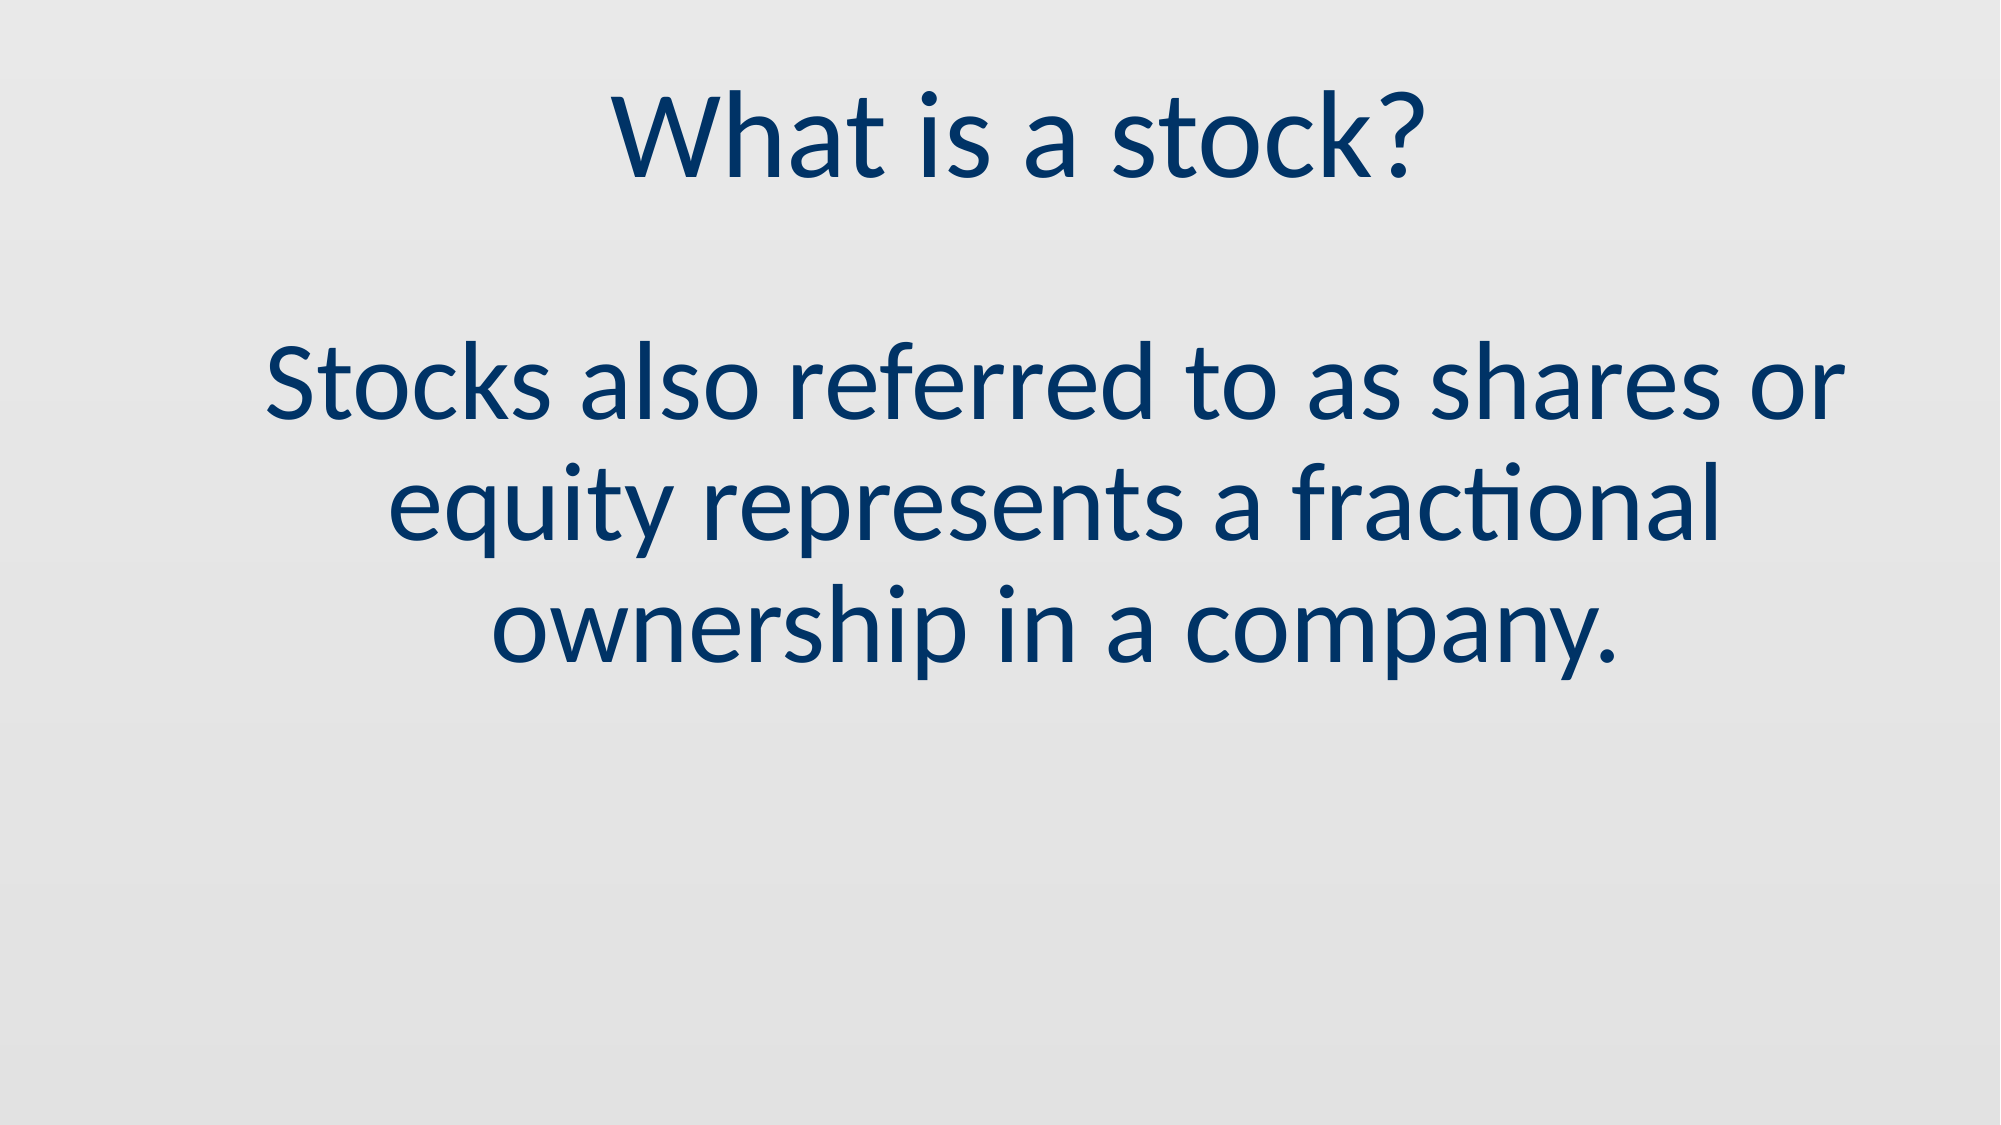

# What is a stock?
Stocks also referred to as shares or equity represents a fractional ownership in a company.